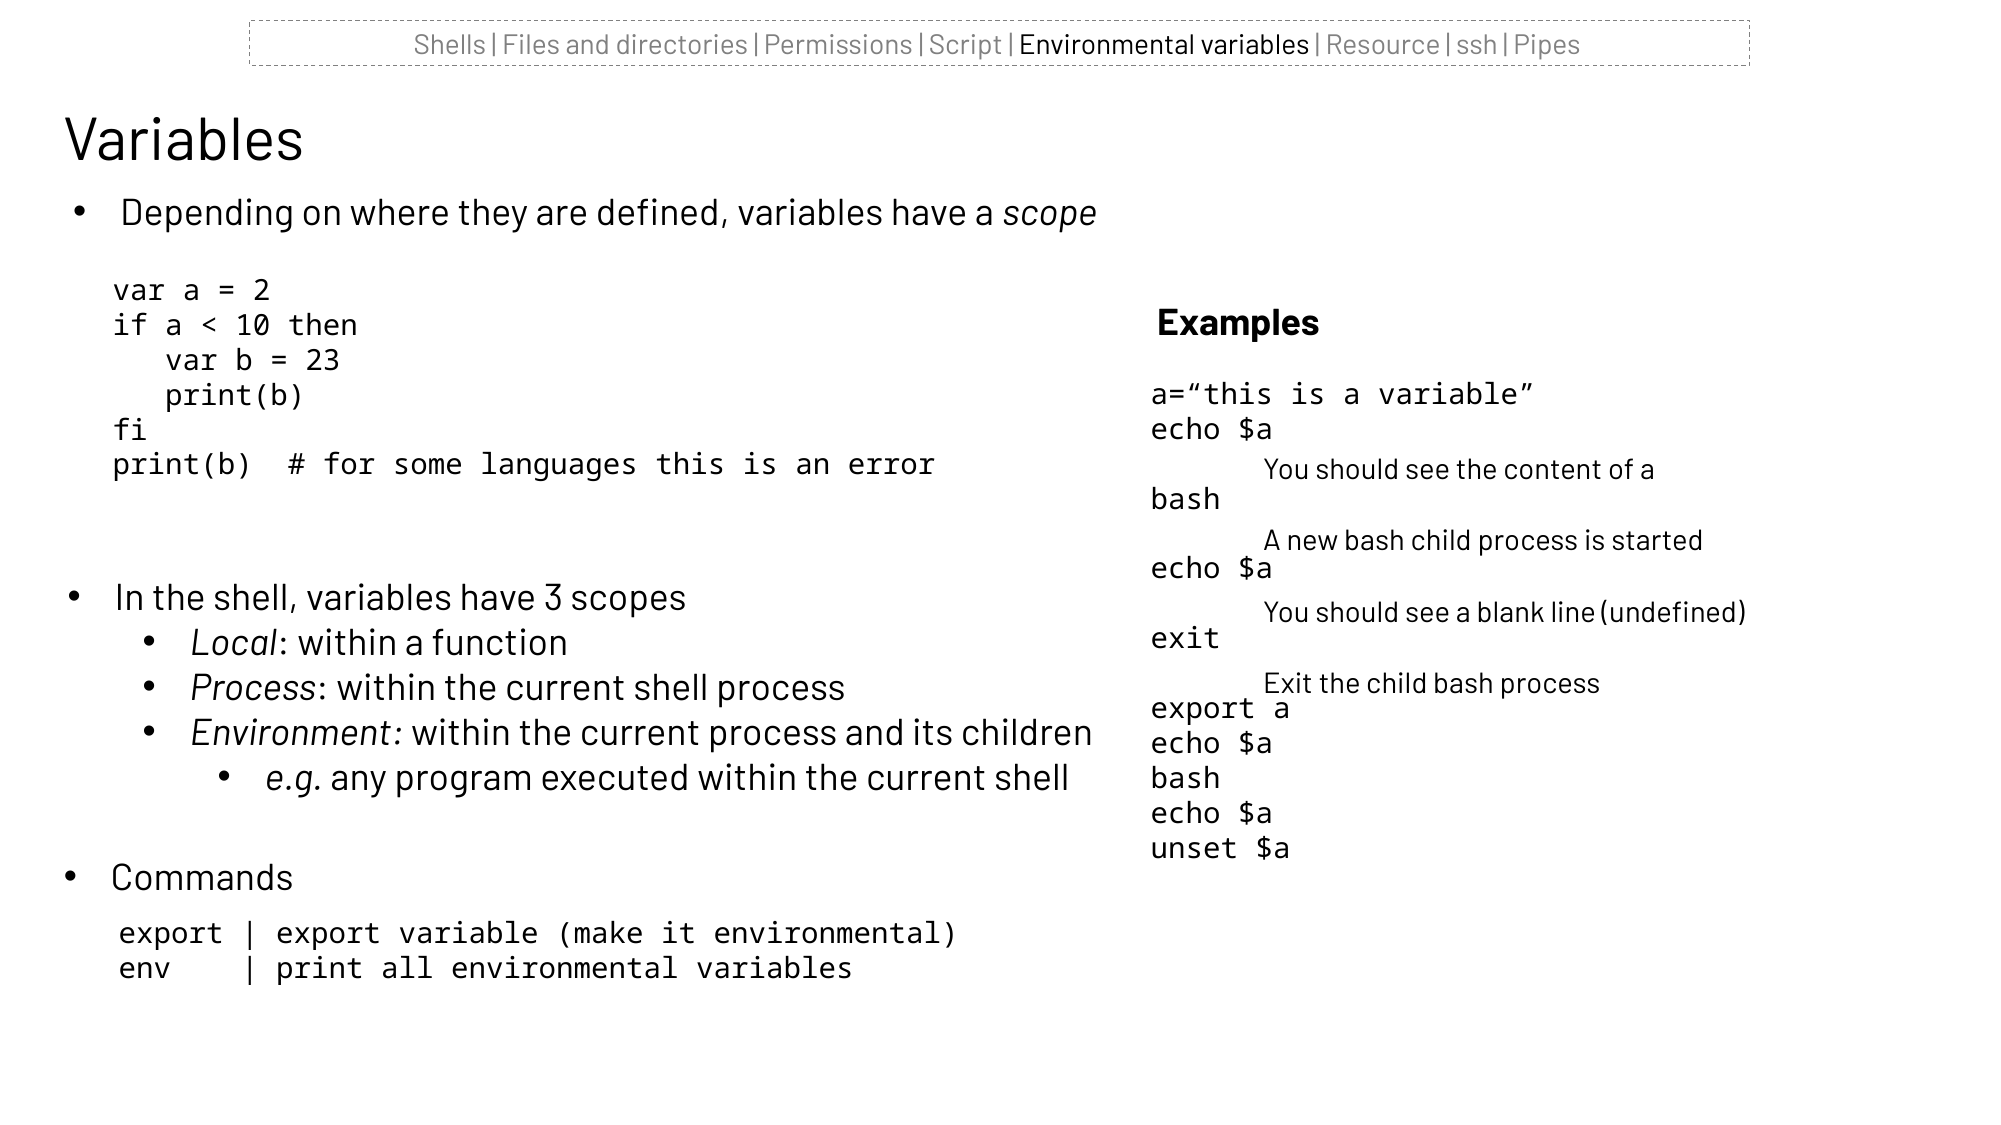

Shells | Files and directories | Permissions | Script | Environmental variables | Resource | ssh | Pipes
# Variables
Depending on where they are defined, variables have a scope
var a = 2
if a < 10 then
   var b = 23
   print(b)
fi
print(b)  # for some languages this is an error
Examples
a=“this is a variable”
echo $a

bash

echo $a

exit

export a
echo $a
bash
echo $a
unset $a
You should see the content of a
A new bash child process is started
In the shell, variables have 3 scopes
Local: within a function
Process: within the current shell process
Environment: within the current process and its children
e.g. any program executed within the current shell
You should see a blank line (undefined)
Exit the child bash process
Commands
  export | export variable (make it environmental)
  env    | print all environmental variables